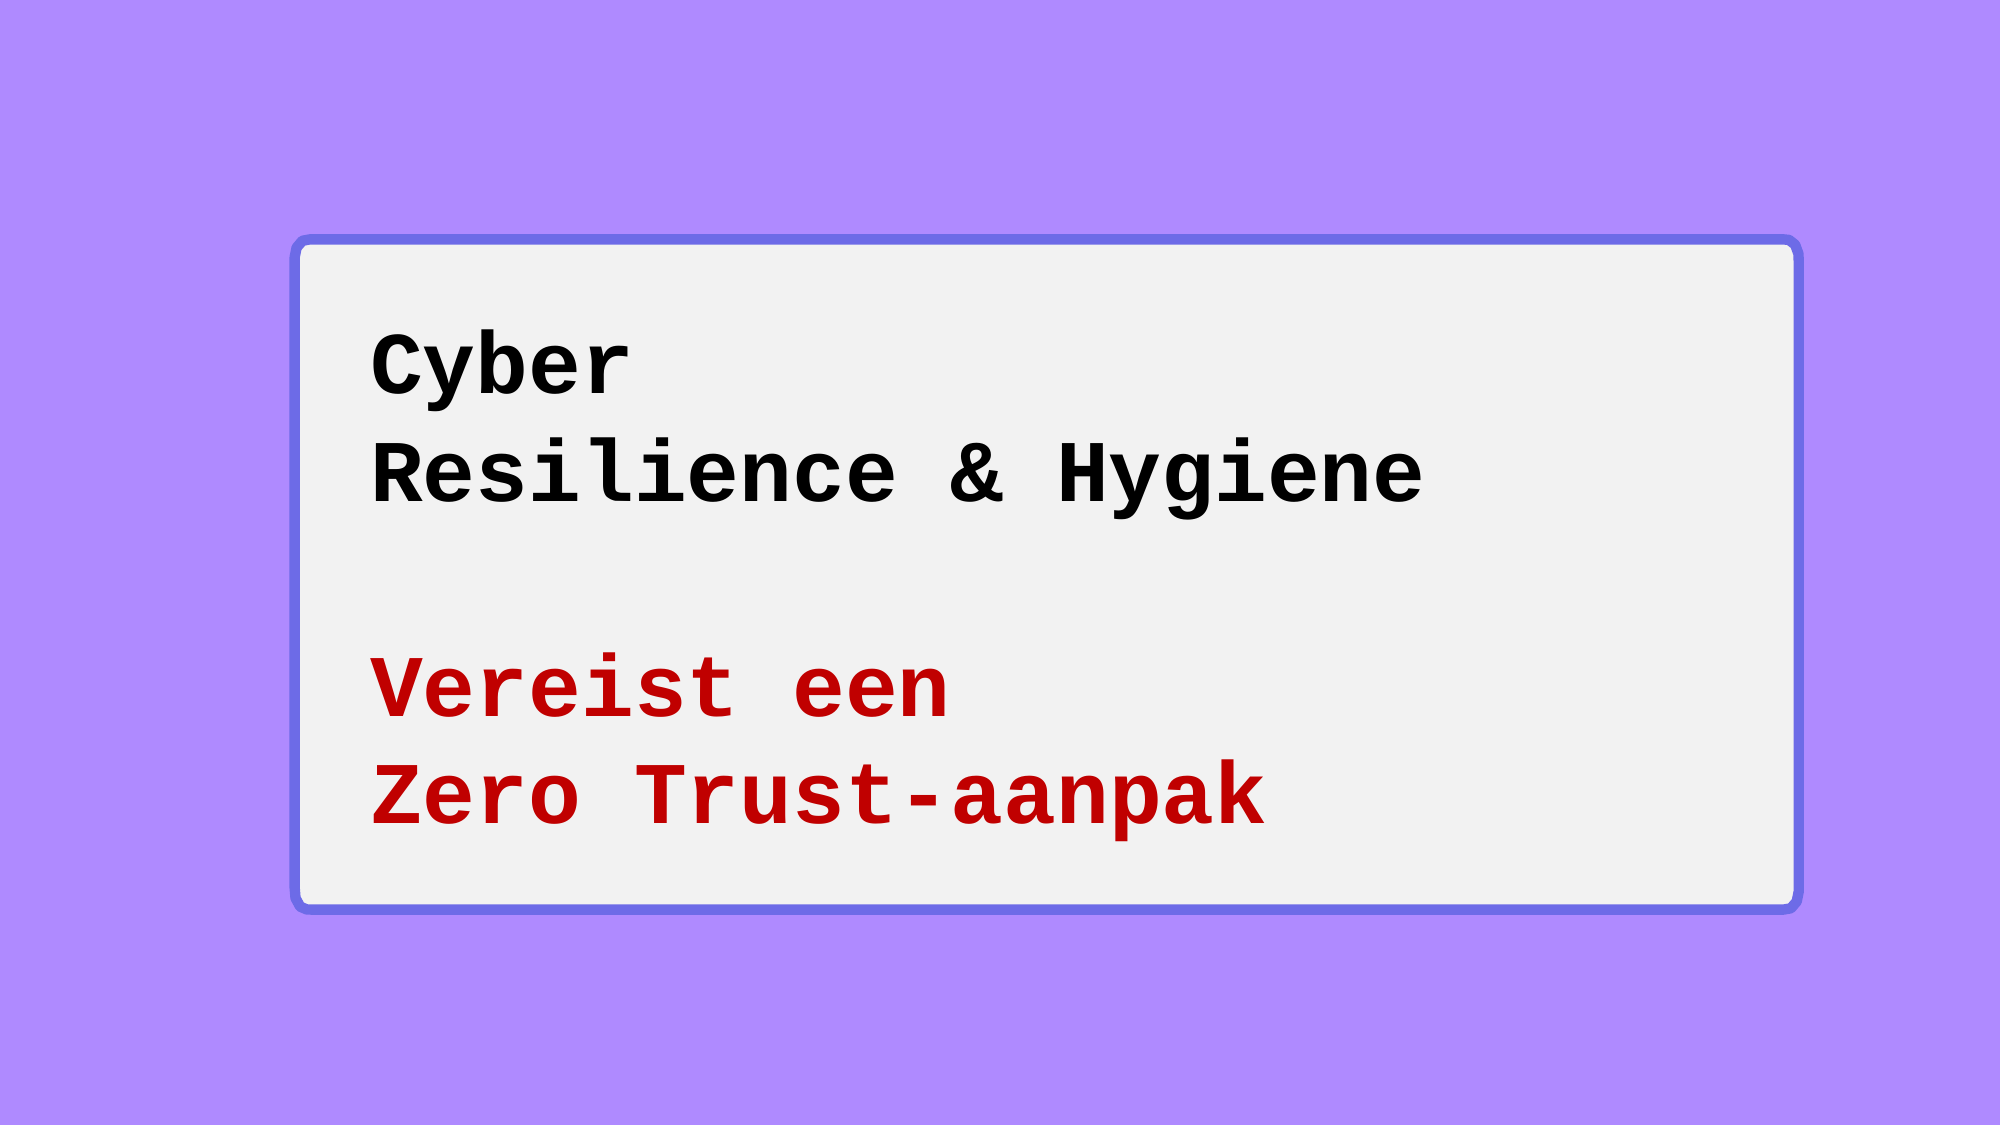

Cyber
Resilience & Hygiene

Vereist een
Zero Trust-aanpak